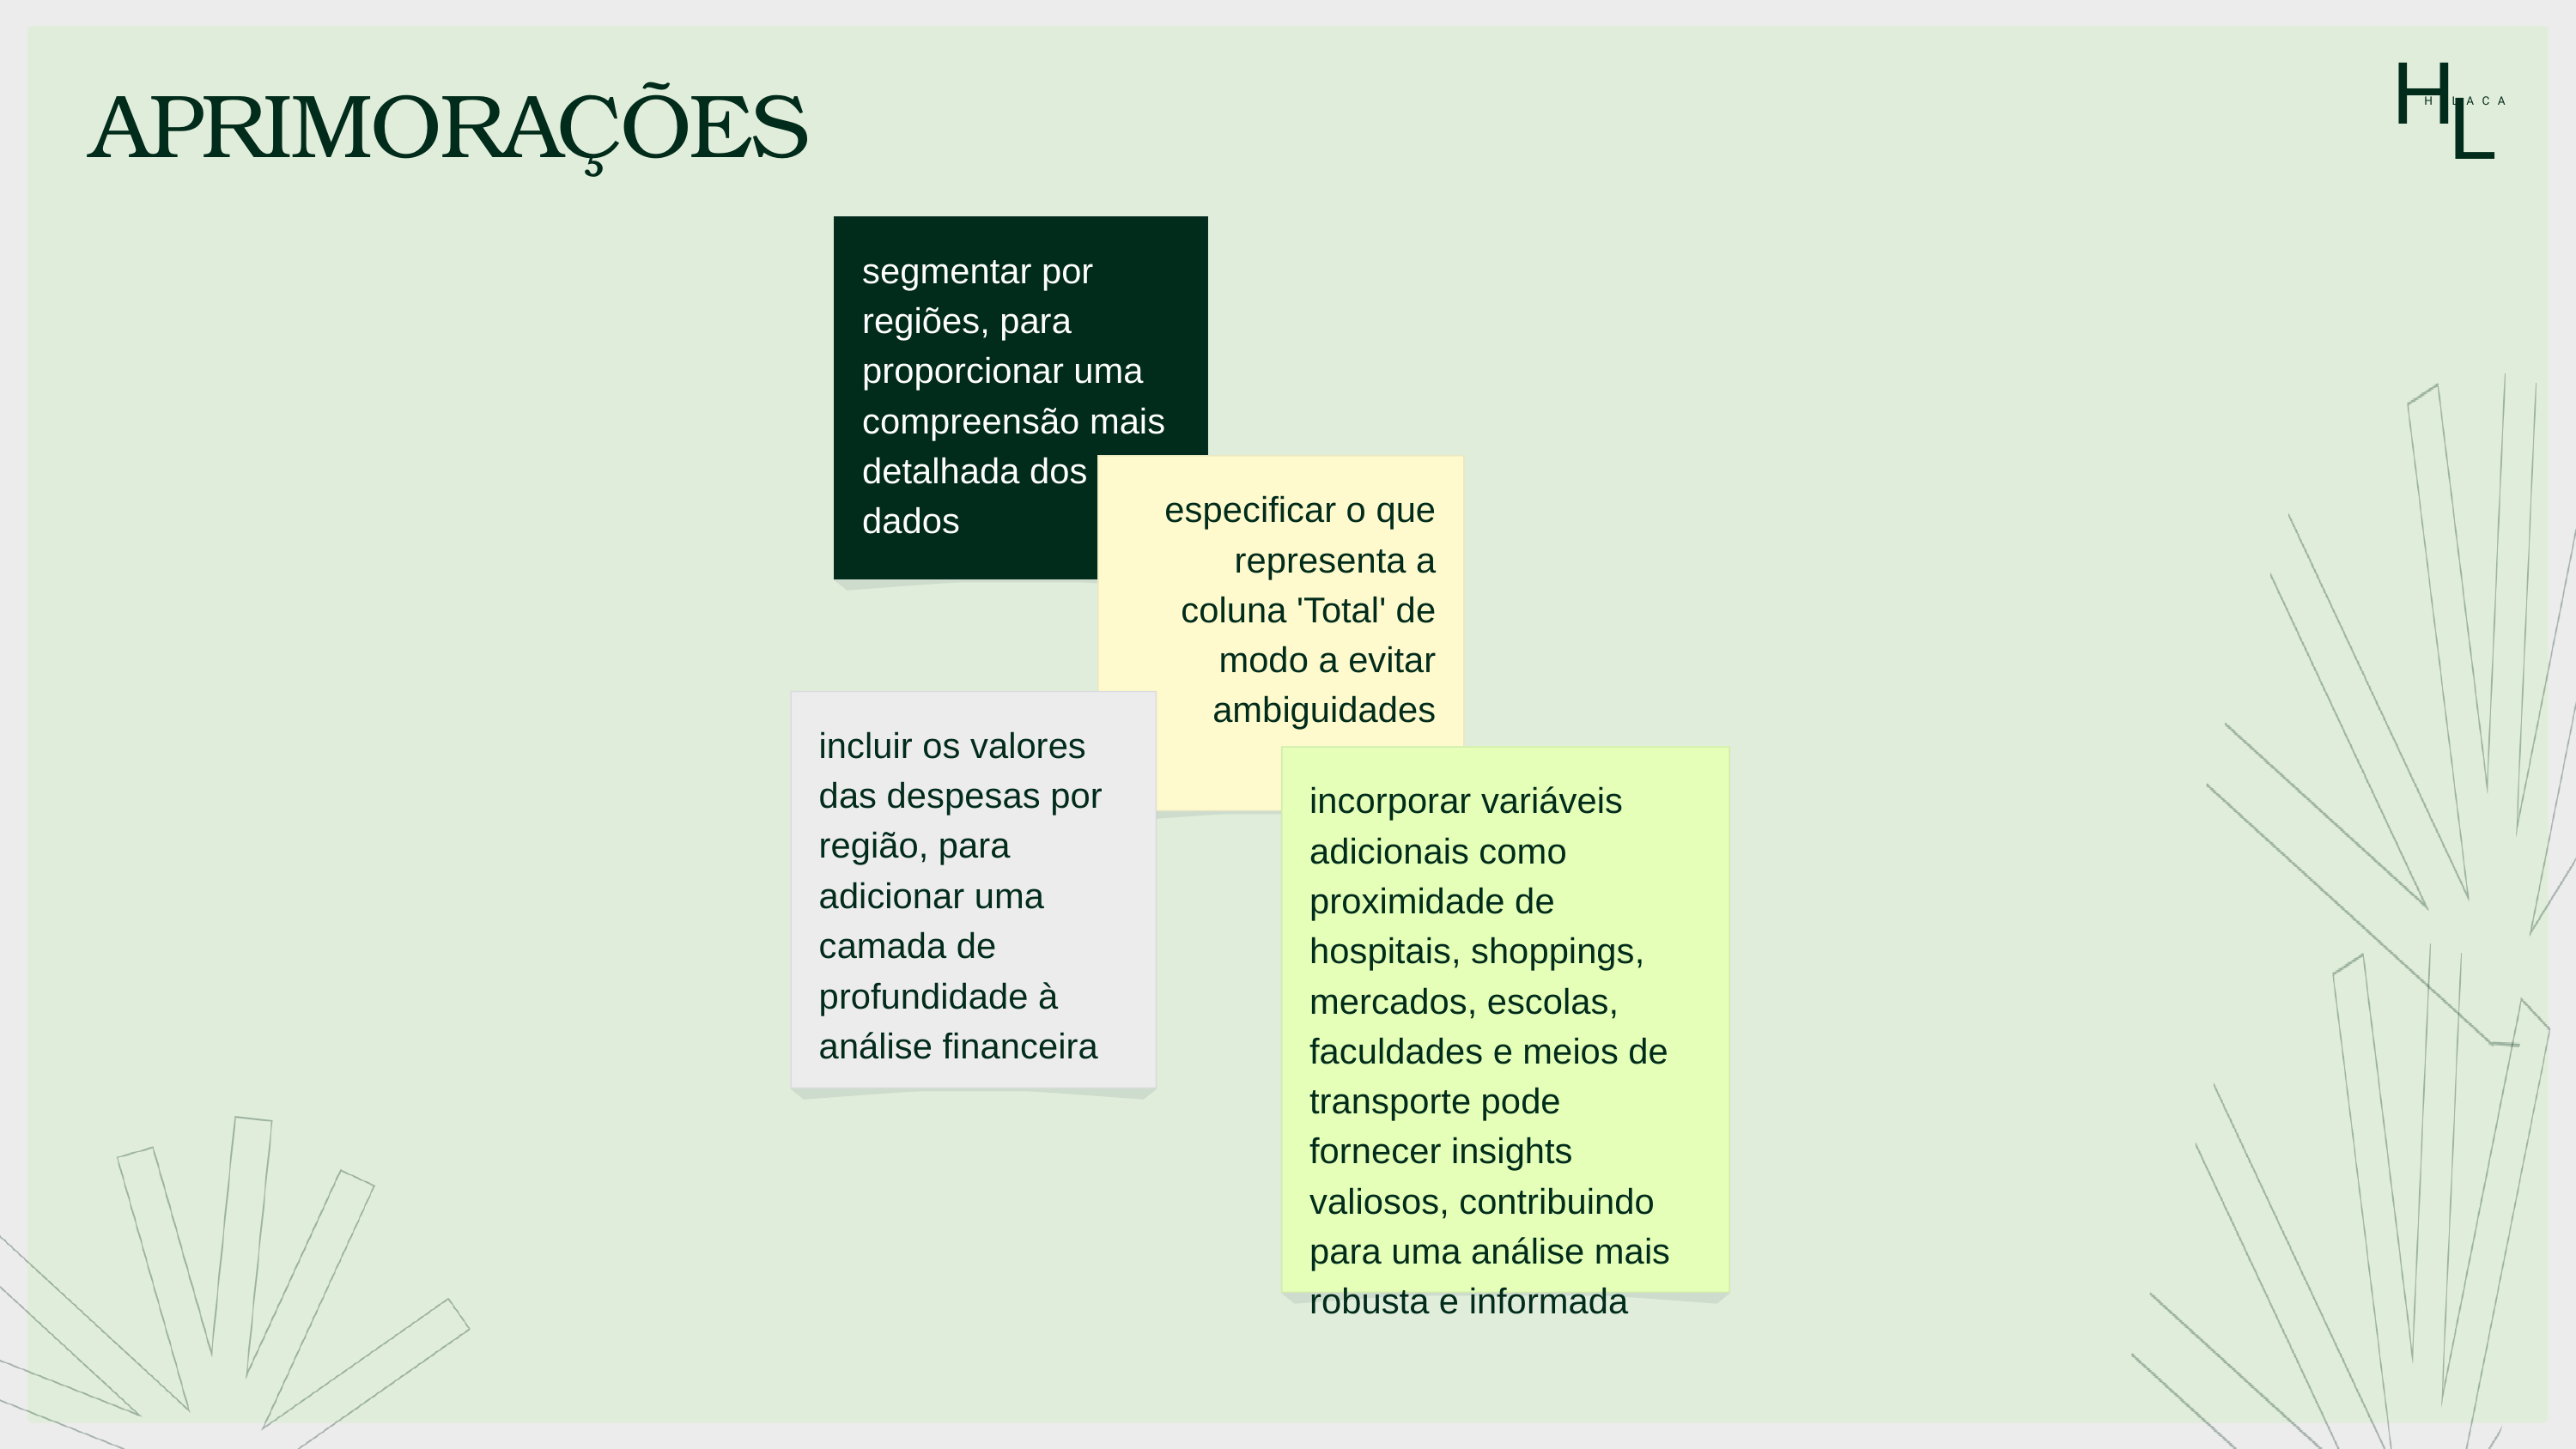

H

L
APRIMORAÇÕES
HILACA

segmentar por regiões, para proporcionar uma compreensão mais detalhada dos dados

especificar o que representa a coluna 'Total' de modo a evitar ambiguidades

incluir os valores das despesas por região, para adicionar uma camada de profundidade à análise financeira

incorporar variáveis adicionais como proximidade de hospitais, shoppings, mercados, escolas, faculdades e meios de transporte pode fornecer insights valiosos, contribuindo para uma análise mais robusta e informada